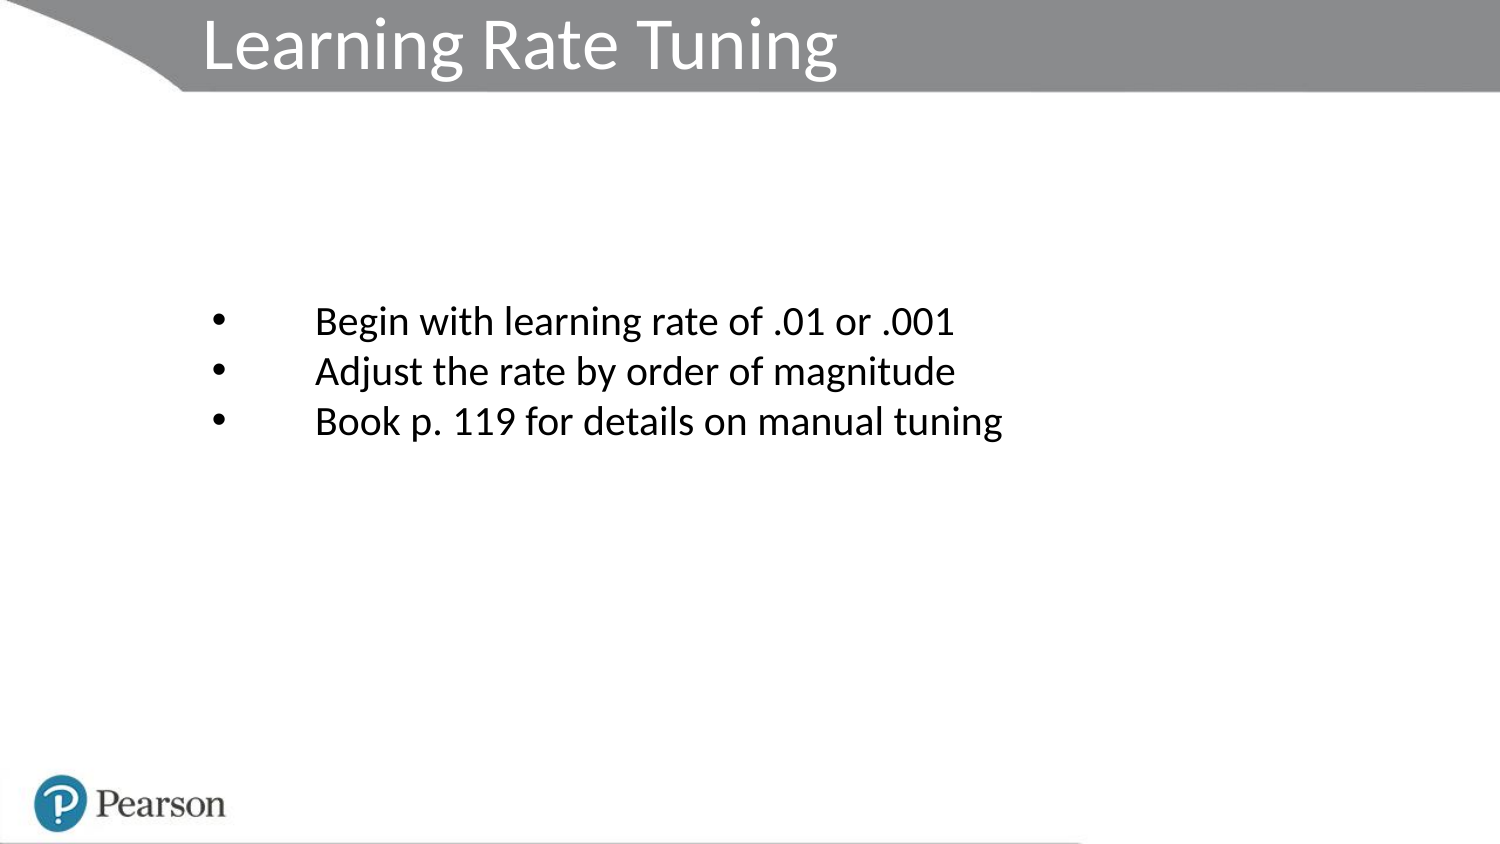

Learning Rate Tuning
Begin with learning rate of .01 or .001
Adjust the rate by order of magnitude
Book p. 119 for details on manual tuning